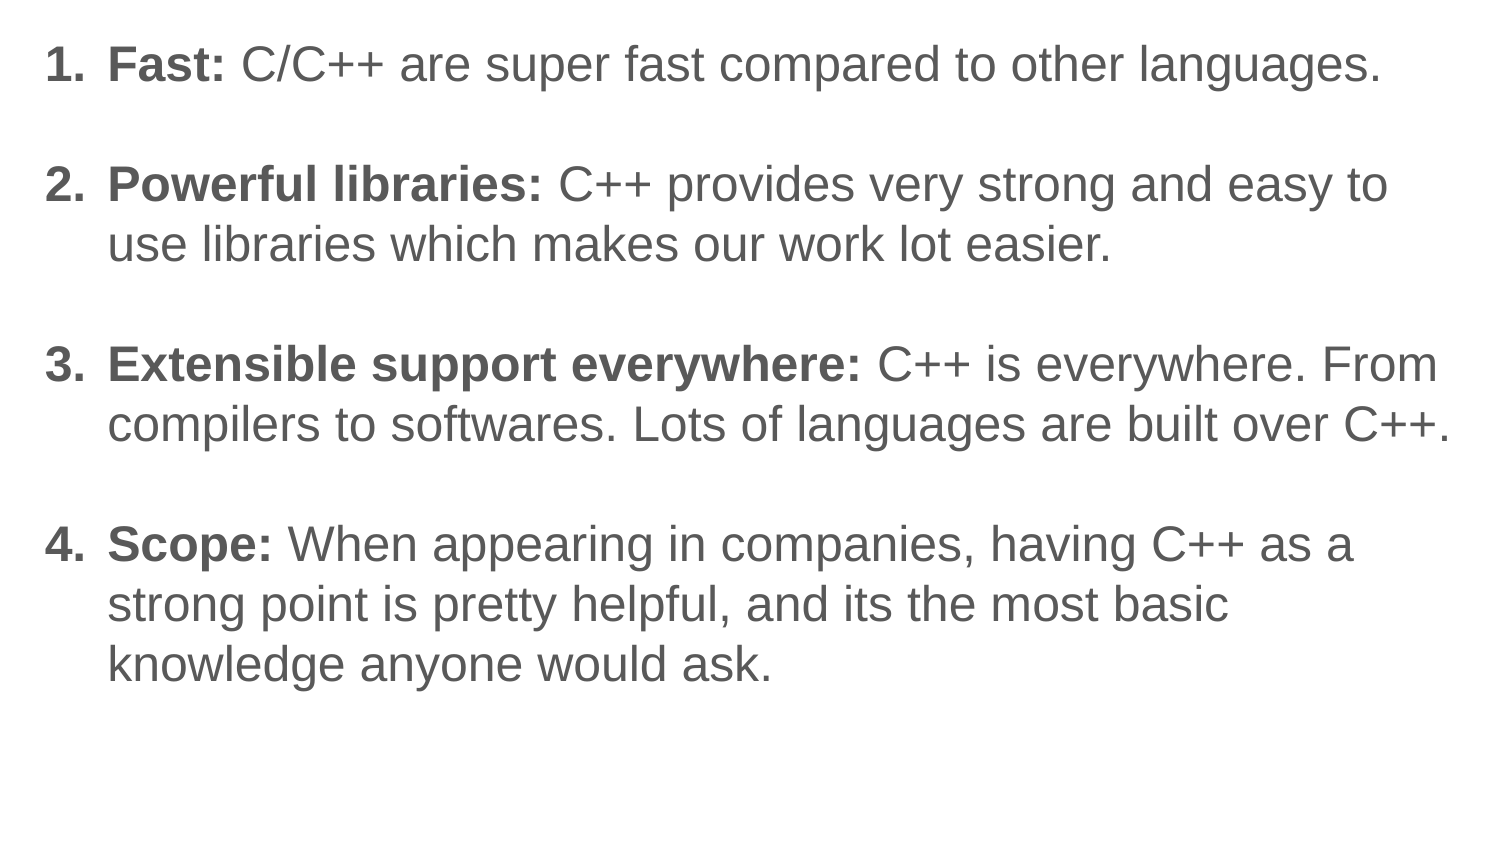

Fast: C/C++ are super fast compared to other languages.
Powerful libraries: C++ provides very strong and easy to use libraries which makes our work lot easier.
Extensible support everywhere: C++ is everywhere. From compilers to softwares. Lots of languages are built over C++.
Scope: When appearing in companies, having C++ as a strong point is pretty helpful, and its the most basic knowledge anyone would ask.